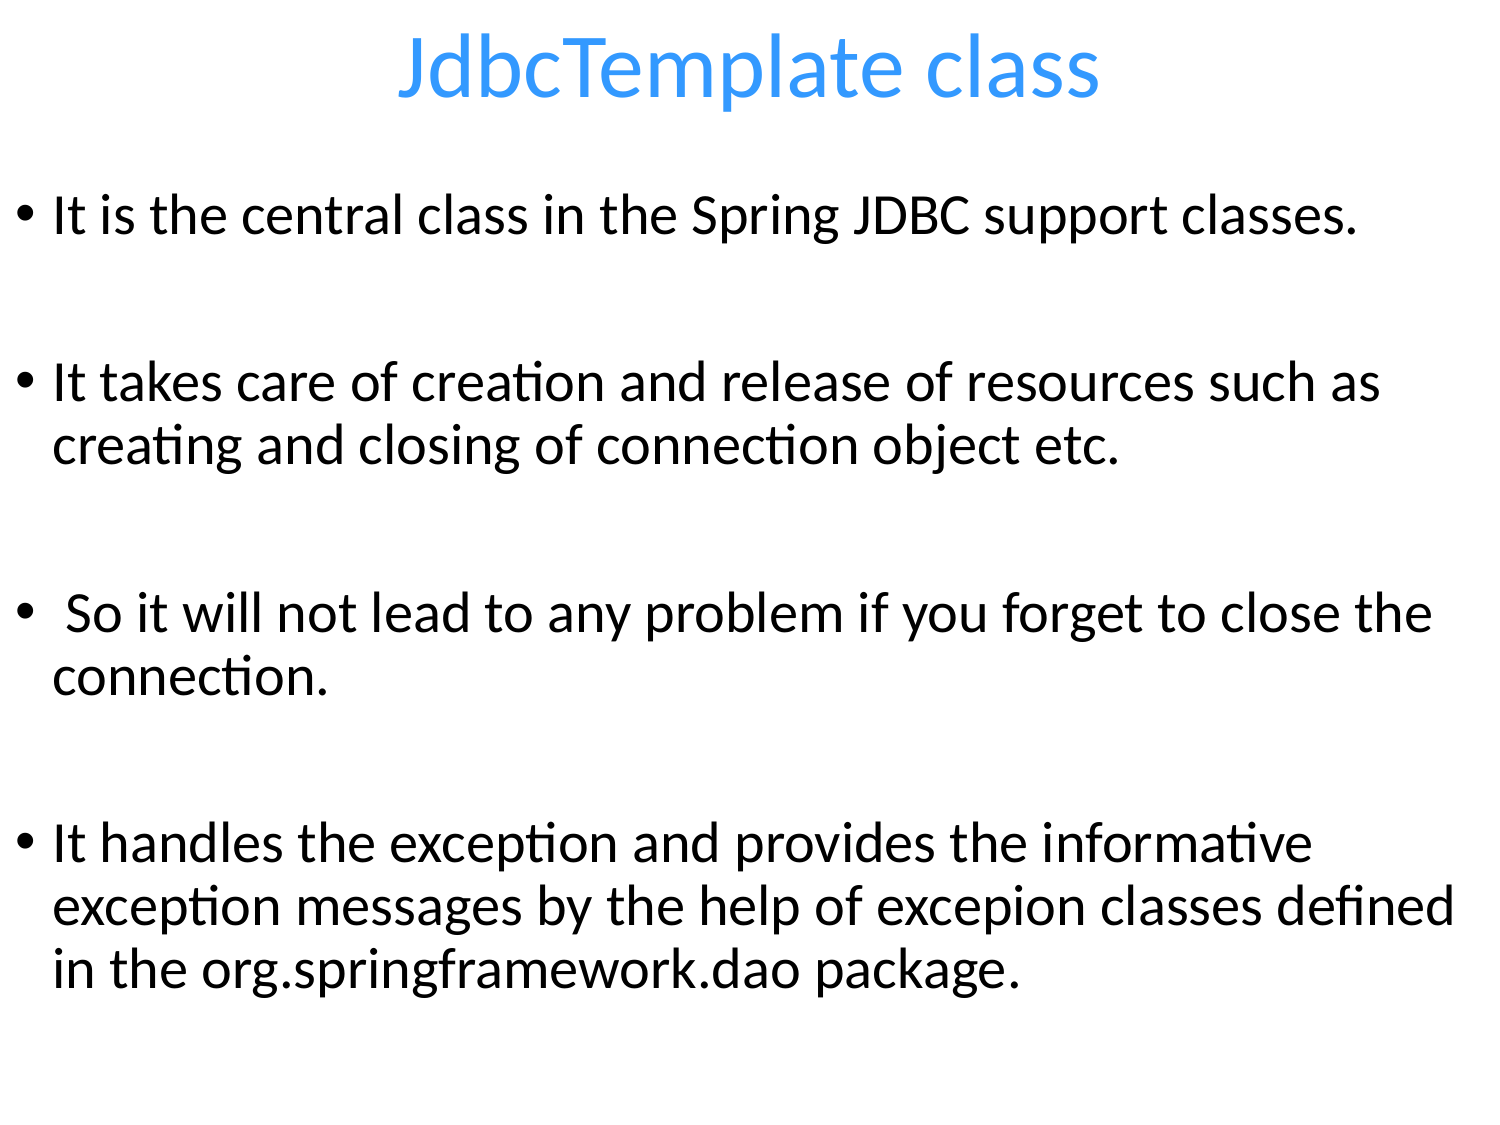

# JdbcTemplate class
It is the central class in the Spring JDBC support classes.

It takes care of creation and release of resources such as creating and closing of connection object etc.

 So it will not lead to any problem if you forget to close the connection.

It handles the exception and provides the informative exception messages by the help of excepion classes defined in the org.springframework.dao package.